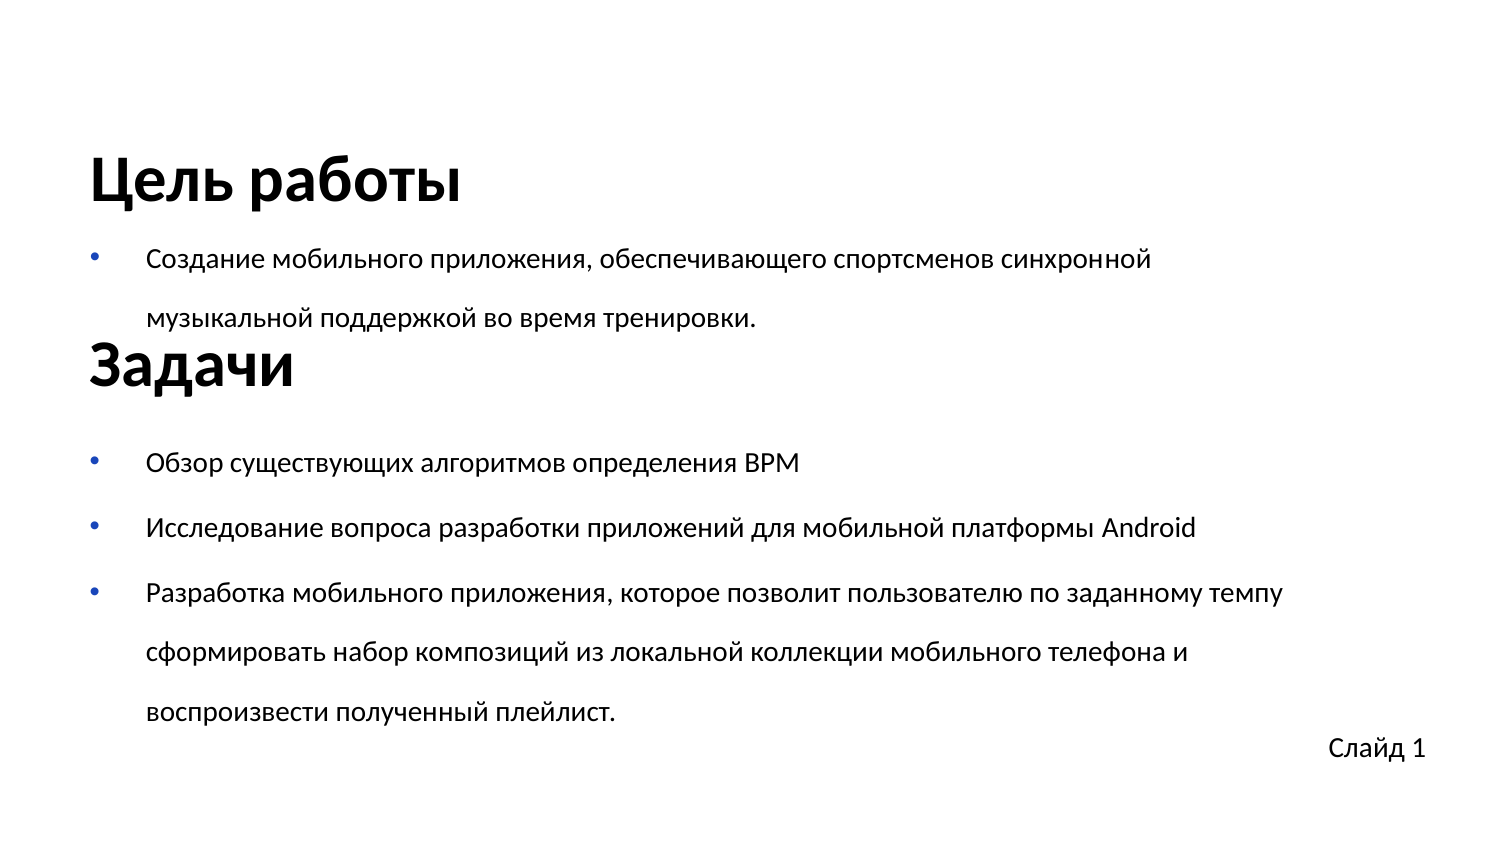

# Цель работы
Создание мобильного приложения, обеспечивающего спортсменов синхрон­ной музыкальной поддержкой во время тренировки.
Задачи
Обзор существующих алгоритмов определения BPM
Исследование вопроса разработки приложений для мобильной платформы Android
Разработка мобильного приложения, которое позволит пользователю по заданному темпу сформировать набор композиций из локальной коллекции мобильного телефона и воспроизвести полученный плейлист.

Слайд 1